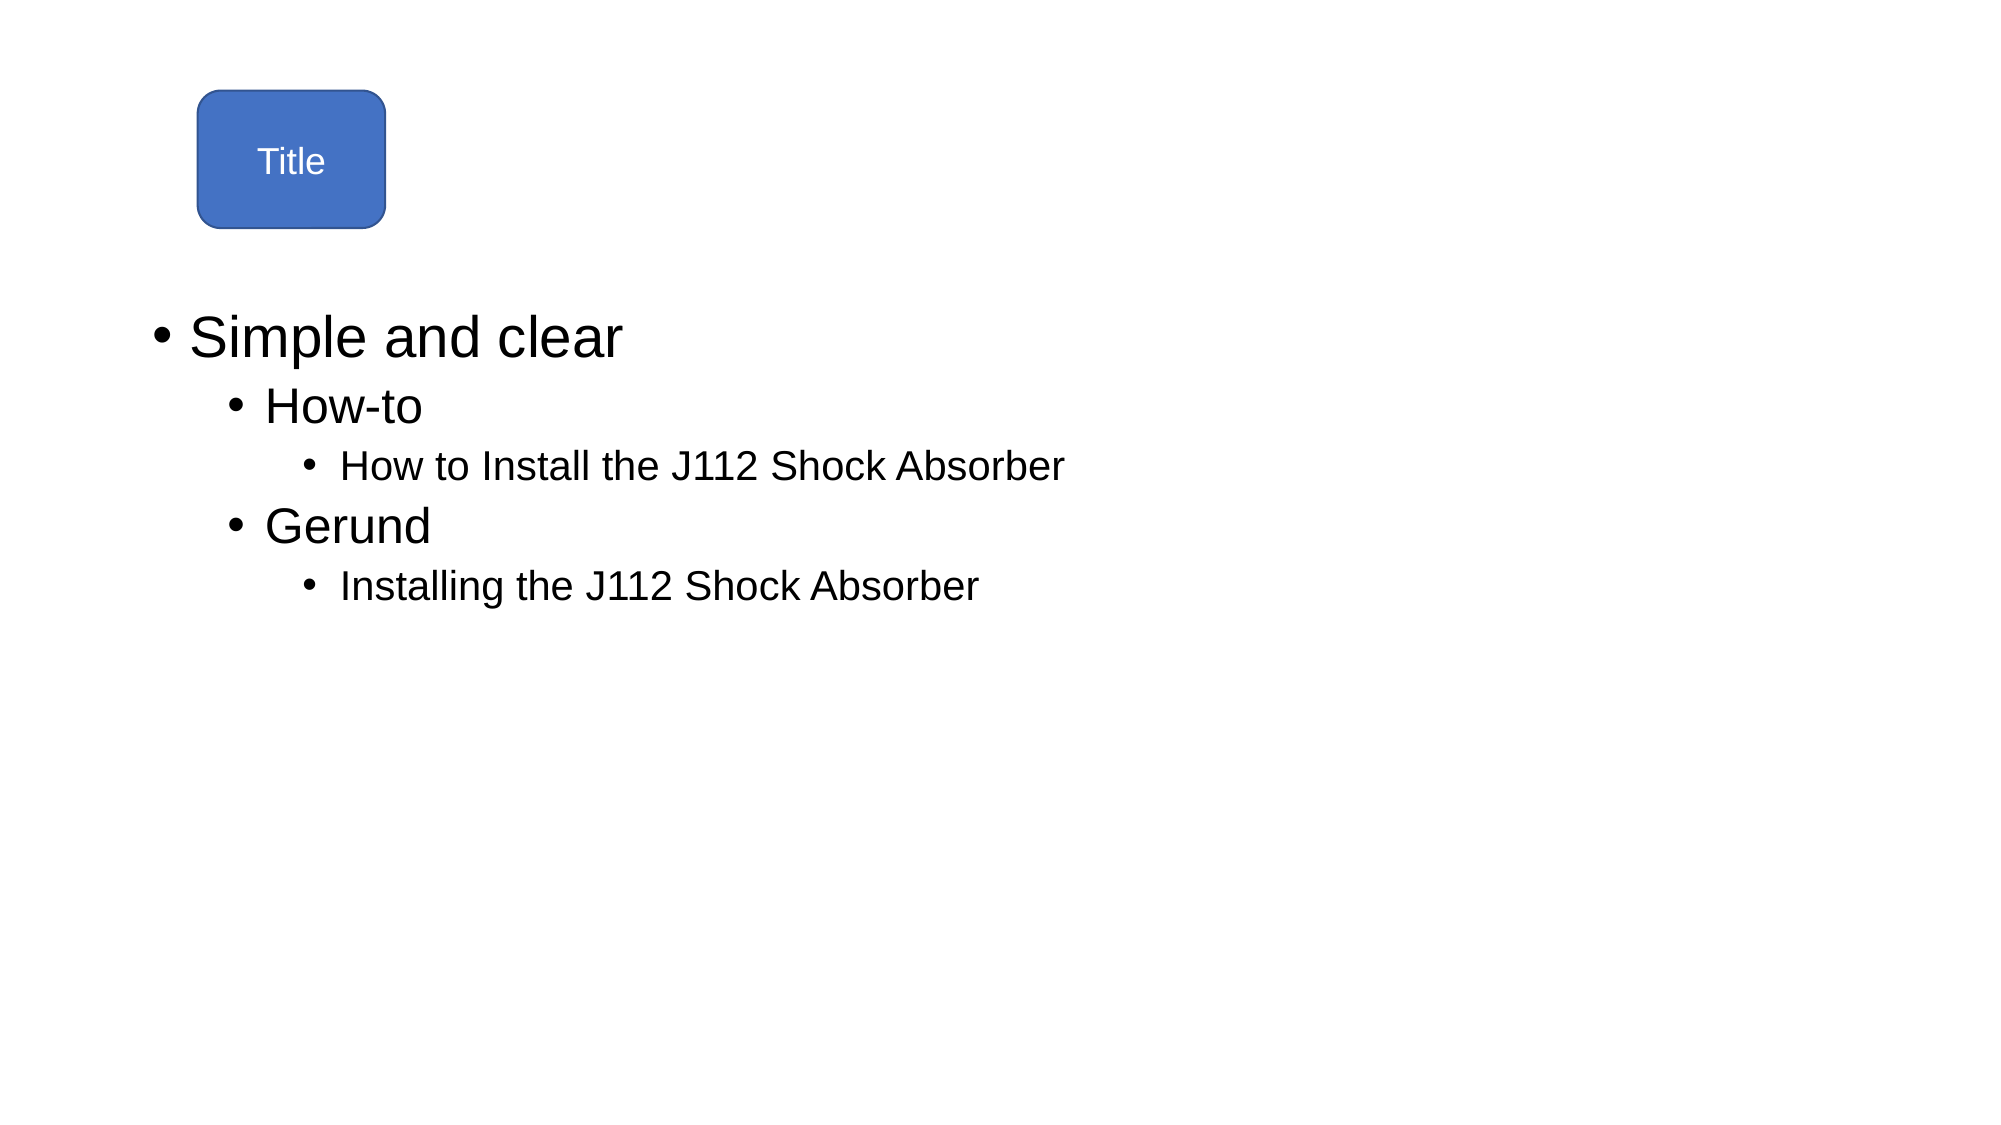

Title
Simple and clear
How-to
How to Install the J112 Shock Absorber
Gerund
Installing the J112 Shock Absorber